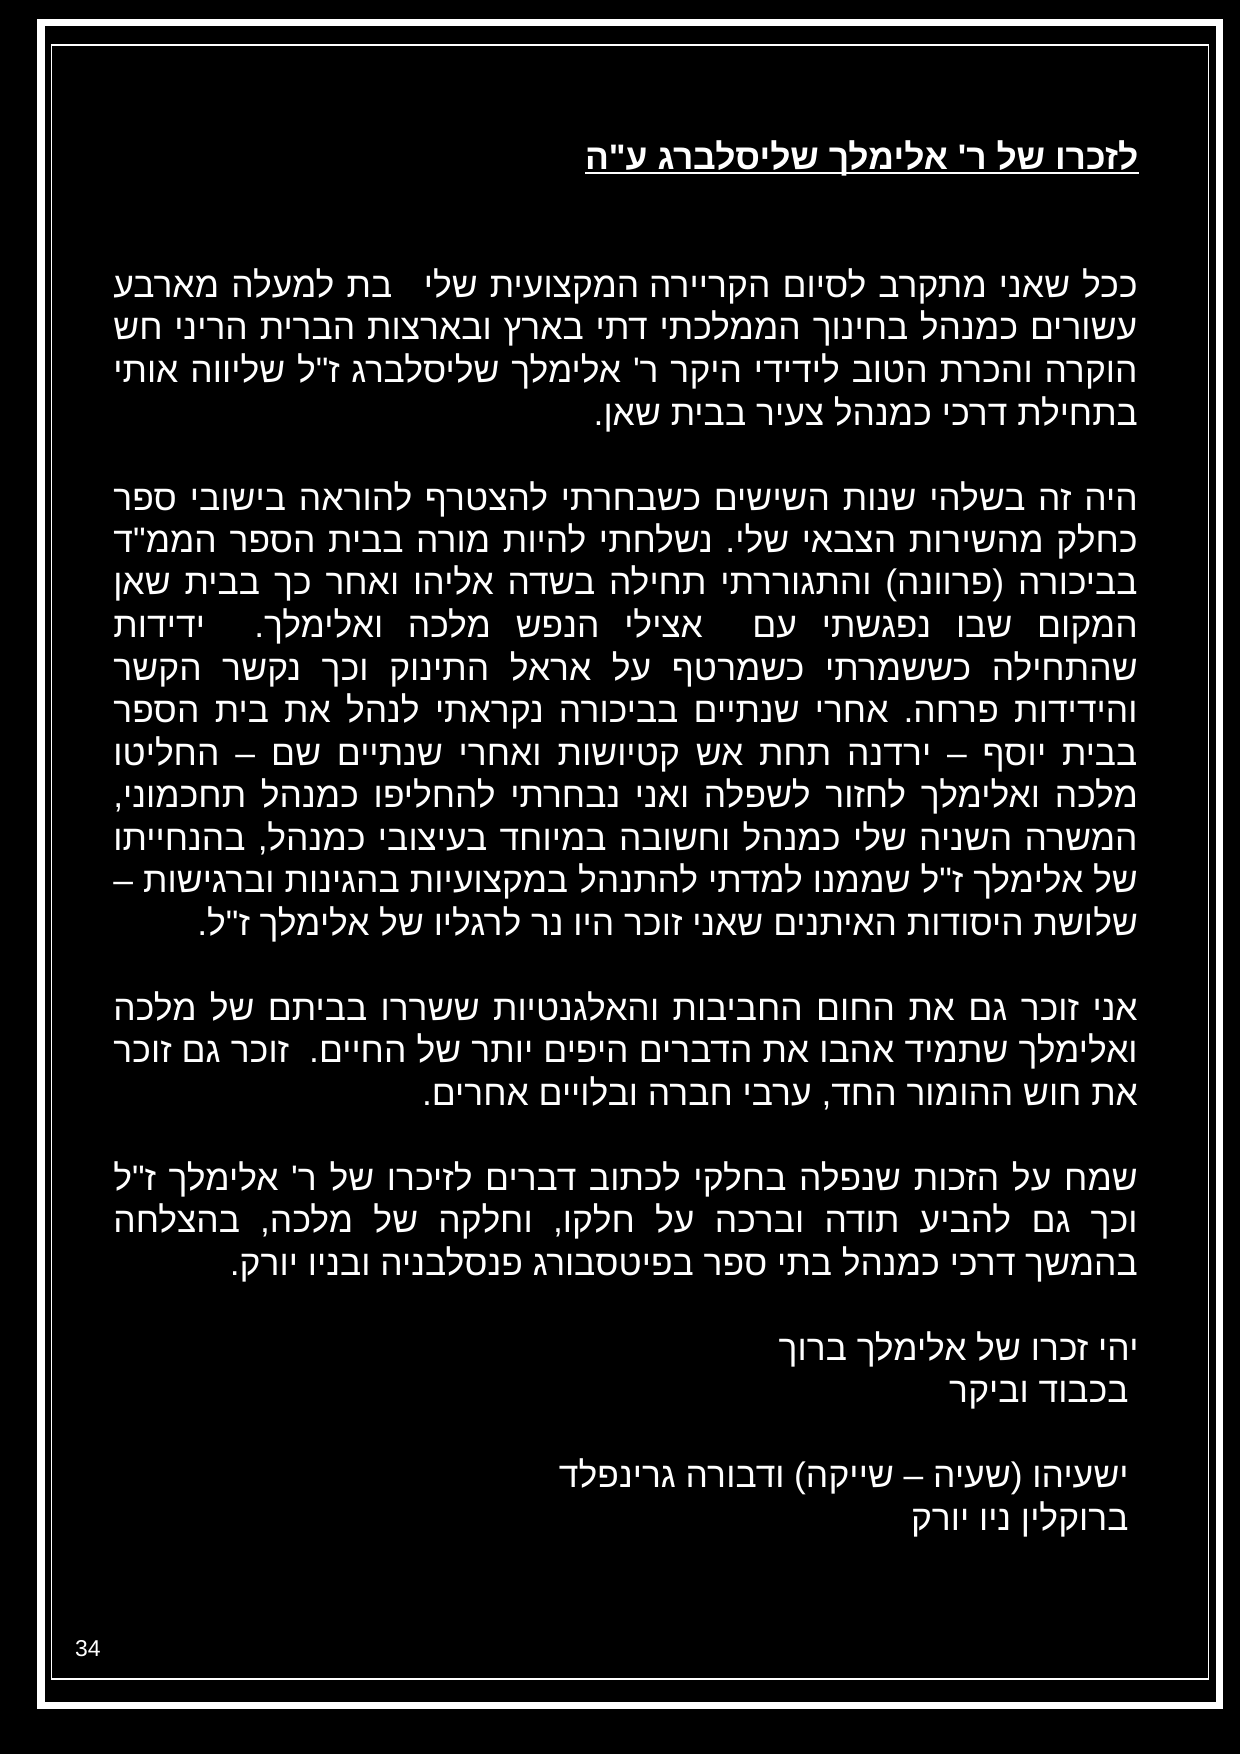

לזכרו של ר' אלימלך שליסלברג ע"ה

ככל שאני מתקרב לסיום הקריירה המקצועית שלי   בת למעלה מארבע עשורים כמנהל בחינוך הממלכתי דתי בארץ ובארצות הברית הריני חש הוקרה והכרת הטוב לידידי היקר ר' אלימלך שליסלברג ז"ל שליווה אותי בתחילת דרכי כמנהל צעיר בבית שאן.

היה זה בשלהי שנות השישים כשבחרתי להצטרף להוראה בישובי ספר כחלק מהשירות הצבאי שלי. נשלחתי להיות מורה בבית הספר הממ"ד בביכורה (פרוונה) והתגוררתי תחילה בשדה אליהו ואחר כך בבית שאן המקום שבו נפגשתי עם  אצילי הנפש מלכה ואלימלך.  ידידות שהתחילה כששמרתי כשמרטף על אראל התינוק וכך נקשר הקשר והידידות פרחה. אחרי שנתיים בביכורה נקראתי לנהל את בית הספר בבית יוסף – ירדנה תחת אש קטיושות ואחרי שנתיים שם – החליטו מלכה ואלימלך לחזור לשפלה ואני נבחרתי להחליפו כמנהל תחכמוני, המשרה השניה שלי כמנהל וחשובה במיוחד בעיצובי כמנהל, בהנחייתו של אלימלך ז"ל שממנו למדתי להתנהל במקצועיות בהגינות וברגישות – שלושת היסודות האיתנים שאני זוכר היו נר לרגליו של אלימלך ז"ל.

אני זוכר גם את החום החביבות והאלגנטיות ששררו בביתם של מלכה ואלימלך שתמיד אהבו את הדברים היפים יותר של החיים.  זוכר גם זוכר את חוש ההומור החד, ערבי חברה ובלויים אחרים.

שמח על הזכות שנפלה בחלקי לכתוב דברים לזיכרו של ר' אלימלך ז"ל וכך גם להביע תודה וברכה על חלקו, וחלקה של מלכה, בהצלחה בהמשך דרכי כמנהל בתי ספר בפיטסבורג פנסלבניה ובניו יורק.

יהי זכרו של אלימלך ברוך
בכבוד וביקר

ישעיהו (שעיה – שייקה) ודבורה גרינפלד
ברוקלין ניו יורק

34